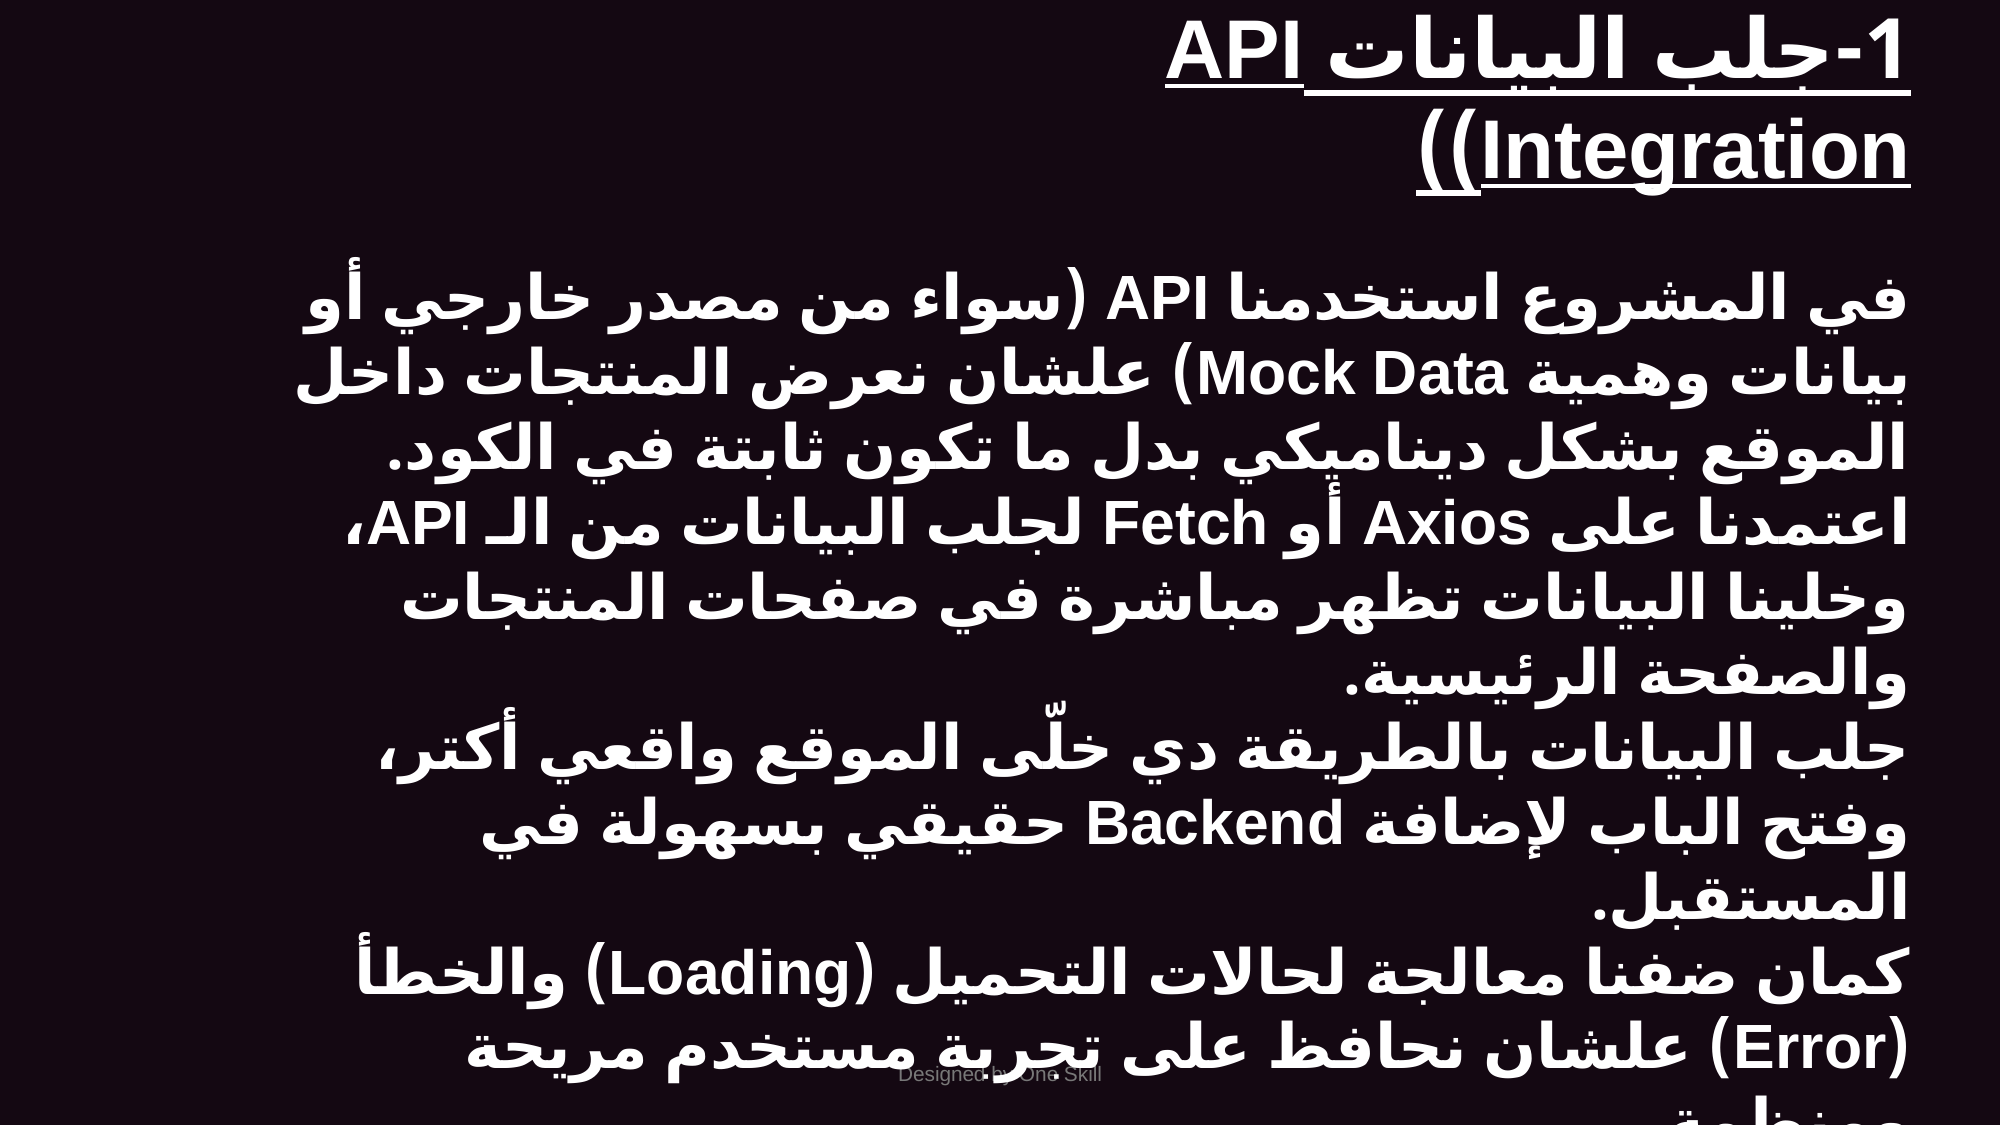

1-جلب البيانات API Integration))
في المشروع استخدمنا API (سواء من مصدر خارجي أو بيانات وهمية Mock Data) علشان نعرض المنتجات داخل الموقع بشكل ديناميكي بدل ما تكون ثابتة في الكود.
اعتمدنا على Axios أو Fetch لجلب البيانات من الـ API، وخلينا البيانات تظهر مباشرة في صفحات المنتجات والصفحة الرئيسية.
جلب البيانات بالطريقة دي خلّى الموقع واقعي أكتر، وفتح الباب لإضافة Backend حقيقي بسهولة في المستقبل.
كمان ضفنا معالجة لحالات التحميل (Loading) والخطأ (Error) علشان نحافظ على تجربة مستخدم مريحة ومنظمة.
Designed by One Skill